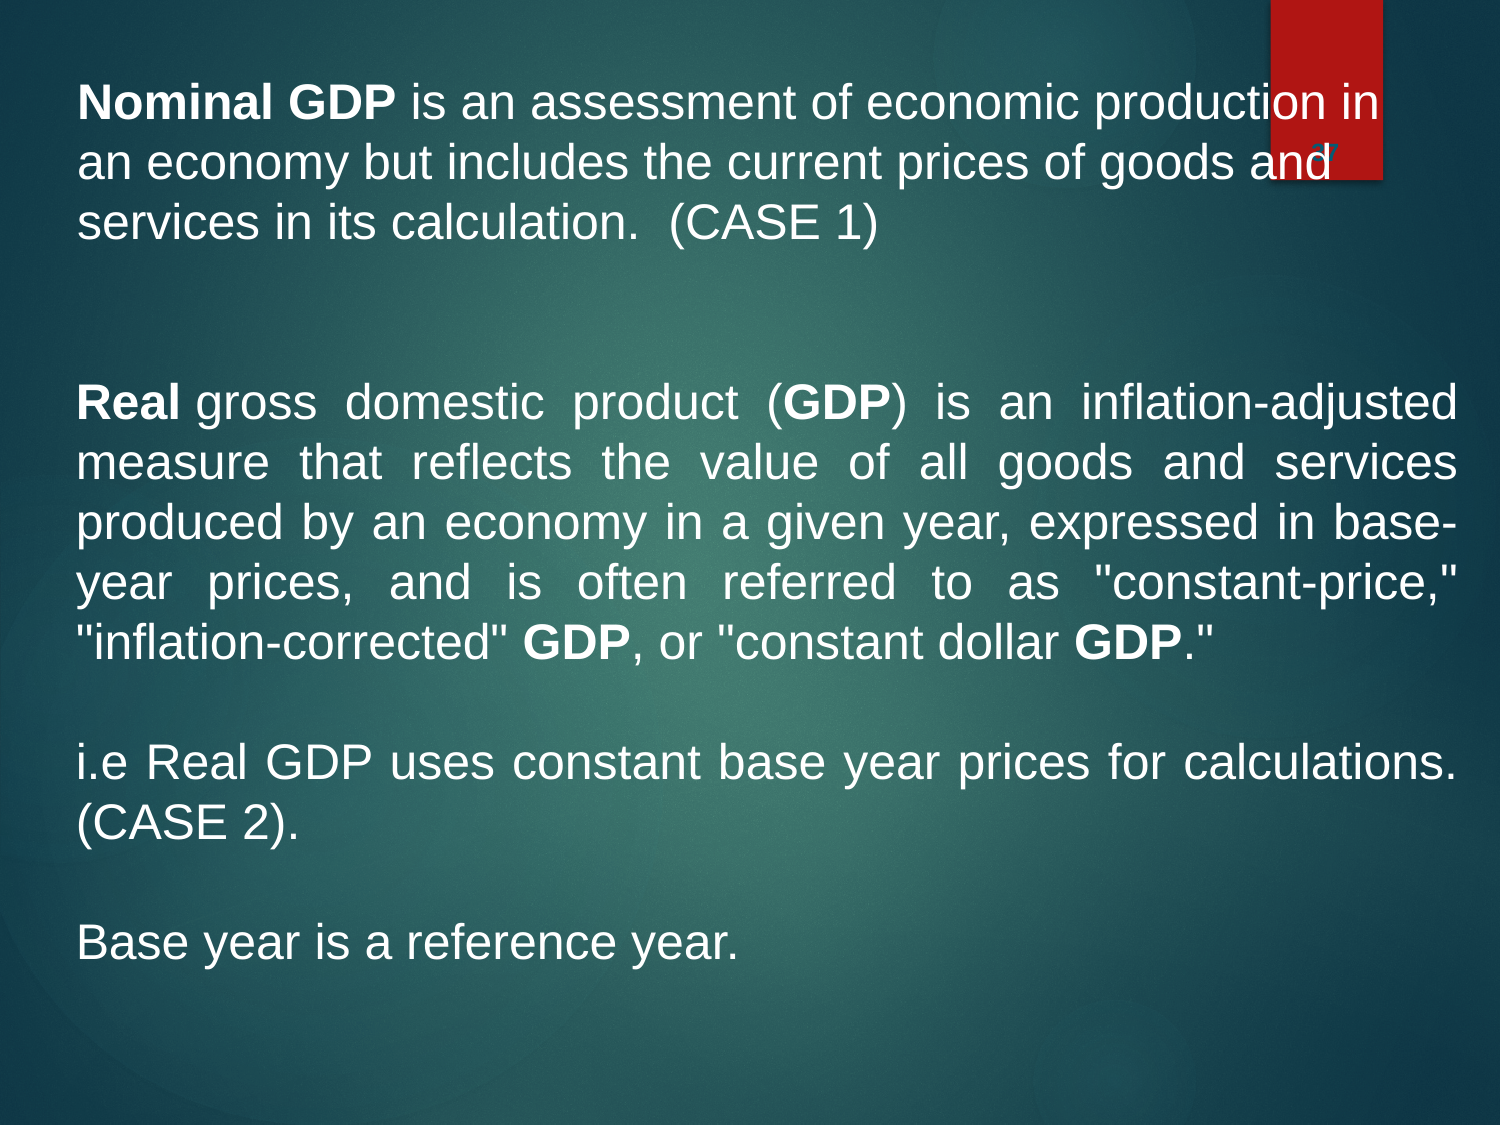

37
Nominal GDP is an assessment of economic production in an economy but includes the current prices of goods and services in its calculation.  (CASE 1)
Real gross domestic product (GDP) is an inflation-adjusted measure that reflects the value of all goods and services produced by an economy in a given year, expressed in base-year prices, and is often referred to as "constant-price," "inflation-corrected" GDP, or "constant dollar GDP."

i.e Real GDP uses constant base year prices for calculations. (CASE 2).

Base year is a reference year.